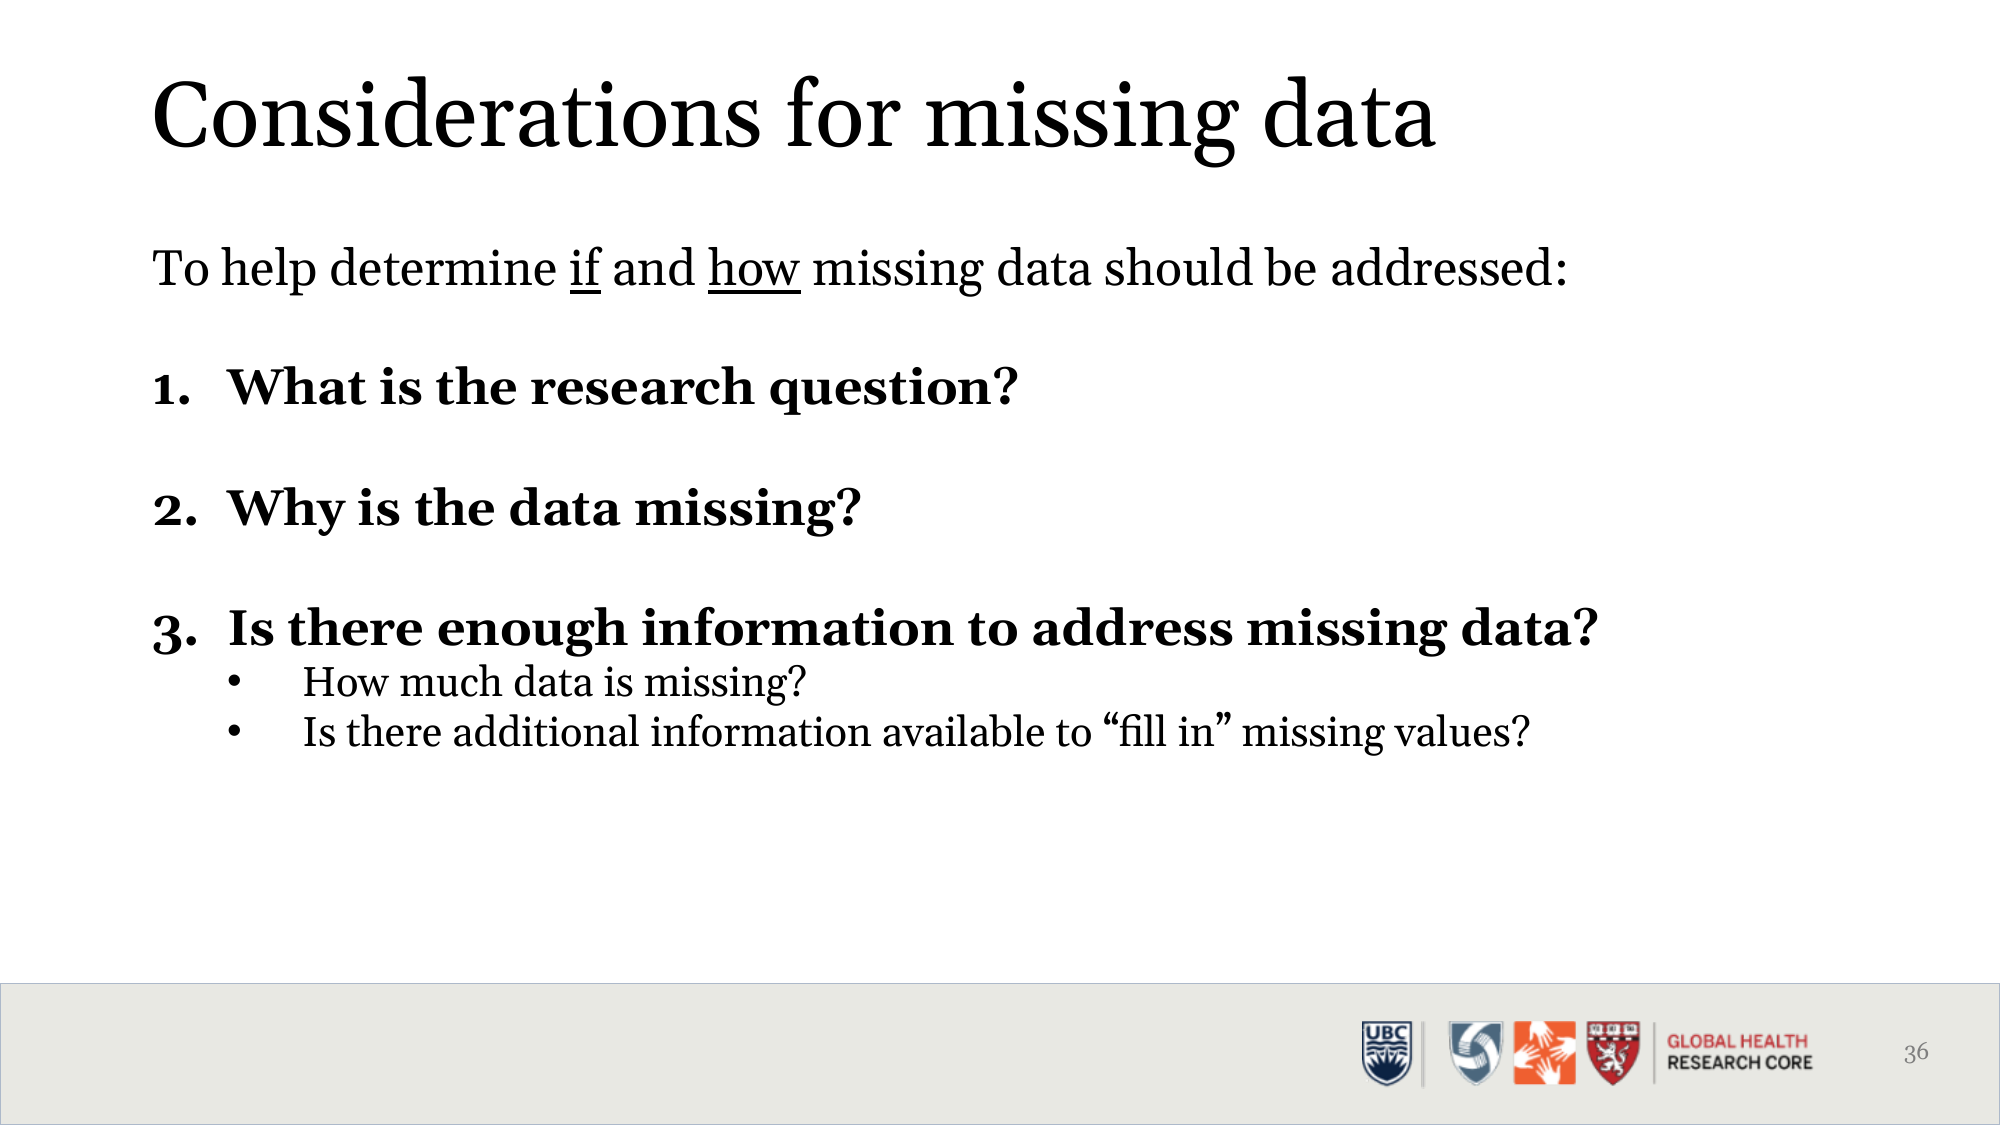

Considerations for missing data
To help determine if and how missing data should be addressed:

What is the research question?

Why is the data missing?

Is there enough information to address missing data?
How much data is missing?
Is there additional information available to “fill in” missing values?